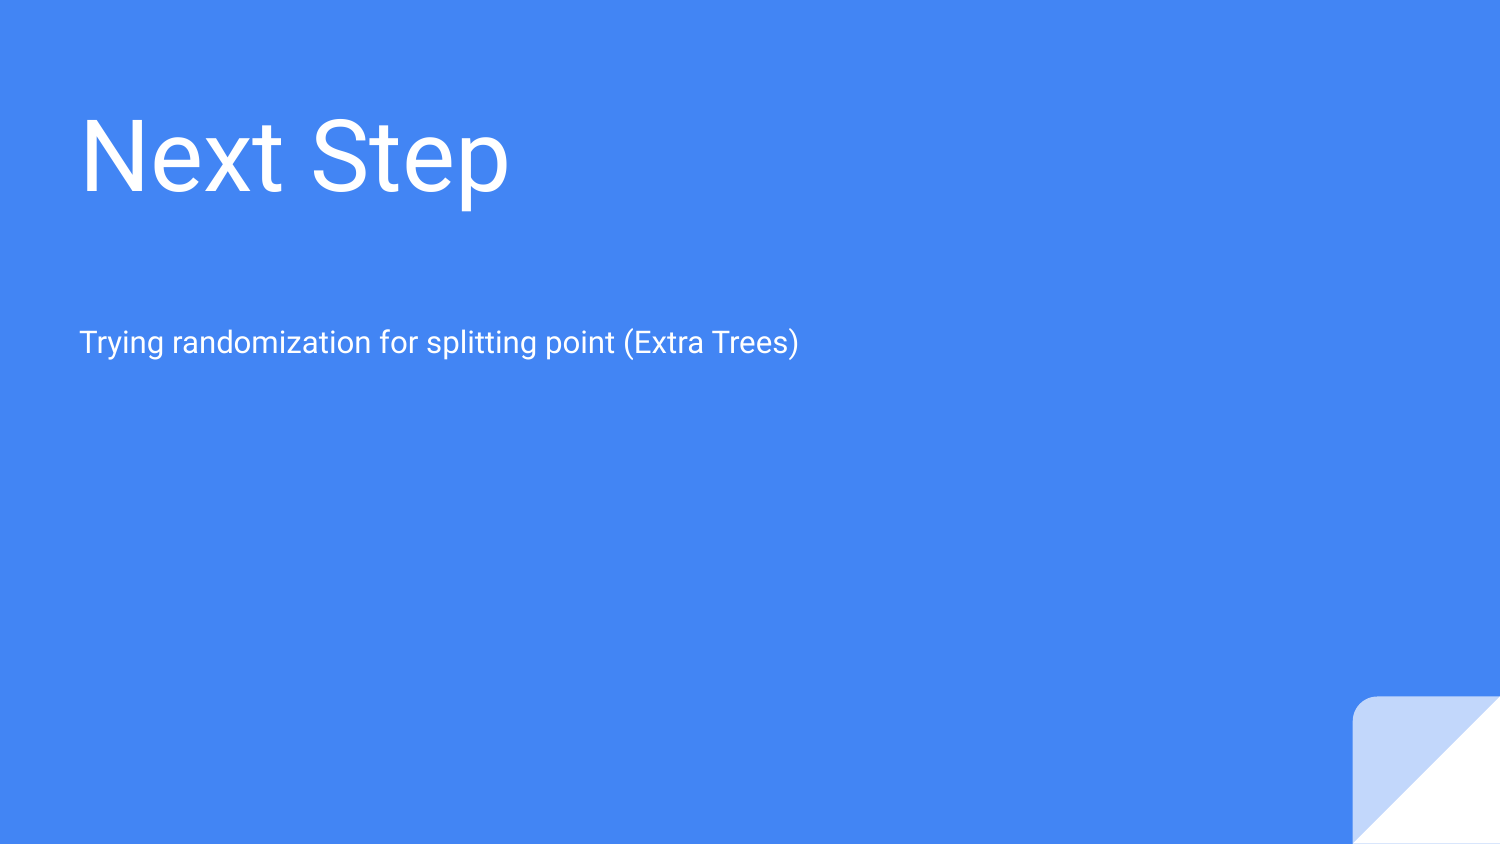

# Next Step
Trying randomization for splitting point (Extra Trees)